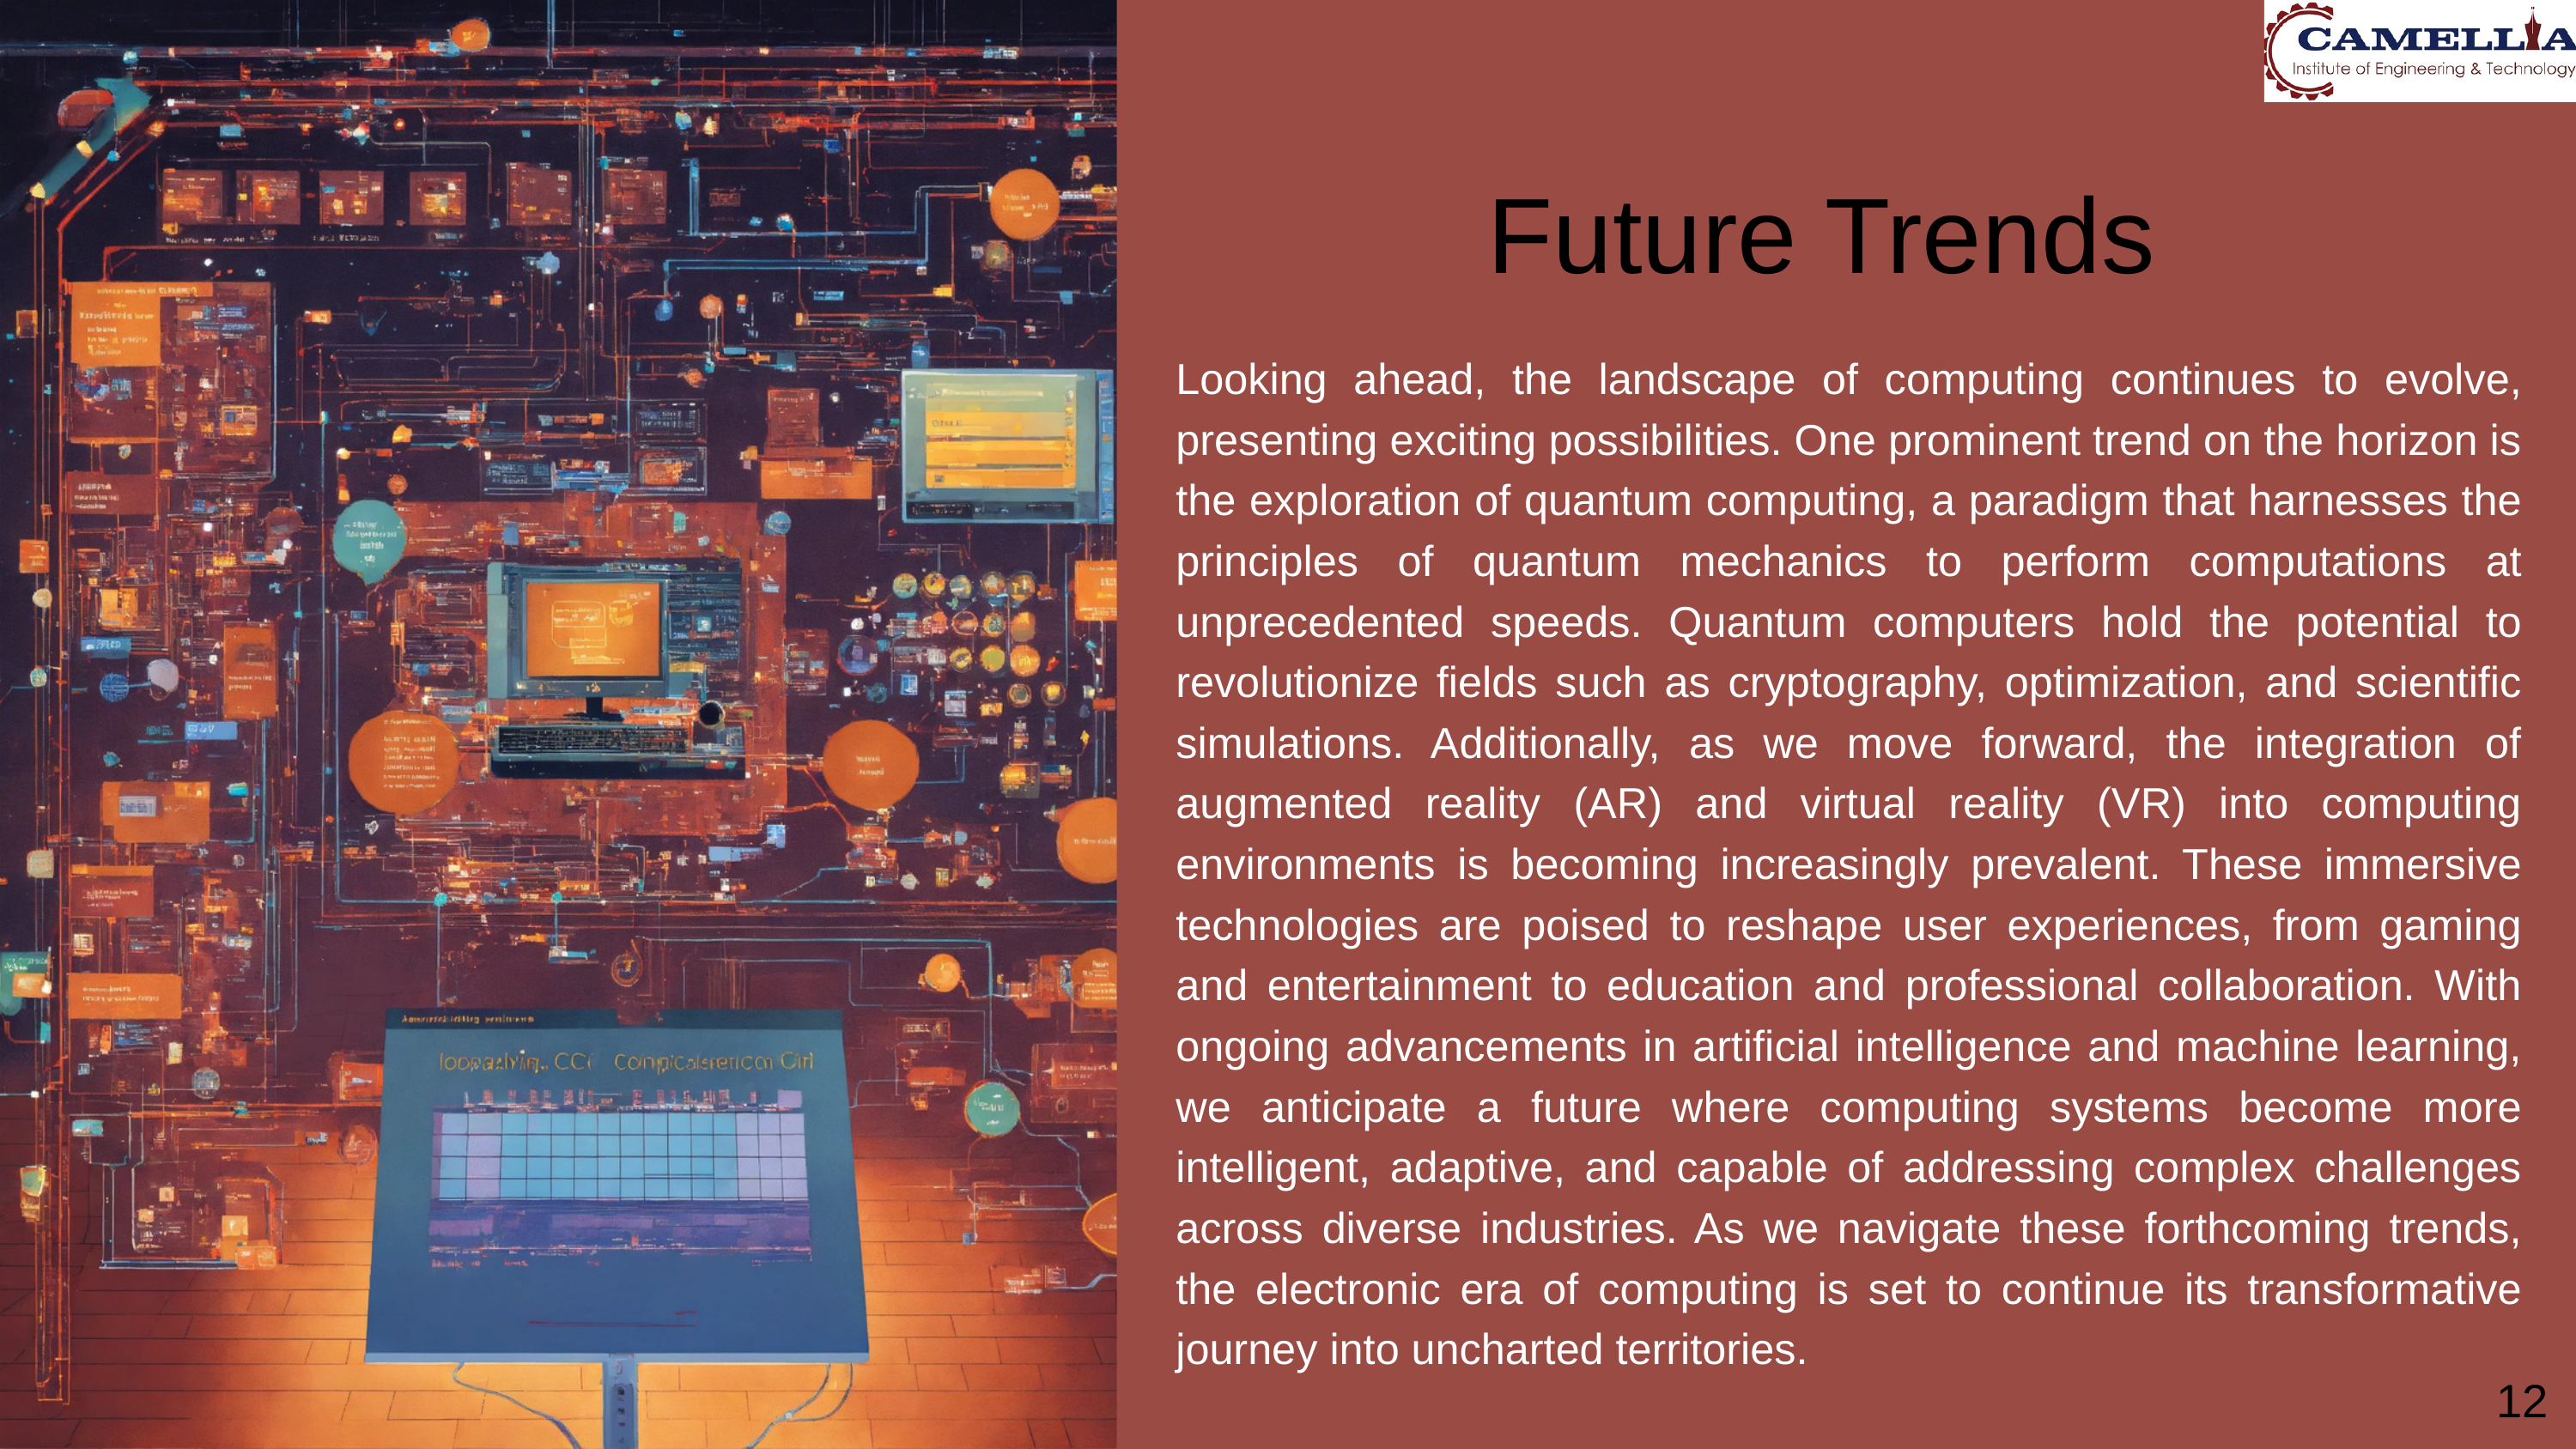

Future Trends

Looking ahead, the landscape of computing continues to evolve, presenting exciting possibilities. One prominent trend on the horizon is the exploration of quantum computing, a paradigm that harnesses the principles of quantum mechanics to perform computations at unprecedented speeds. Quantum computers hold the potential to revolutionize fields such as cryptography, optimization, and scientific simulations. Additionally, as we move forward, the integration of augmented reality (AR) and virtual reality (VR) into computing environments is becoming increasingly prevalent. These immersive technologies are poised to reshape user experiences, from gaming and entertainment to education and professional collaboration. With ongoing advancements in artificial intelligence and machine learning, we anticipate a future where computing systems become more intelligent, adaptive, and capable of addressing complex challenges across diverse industries. As we navigate these forthcoming trends, the electronic era of computing is set to continue its transformative journey into uncharted territories.
12